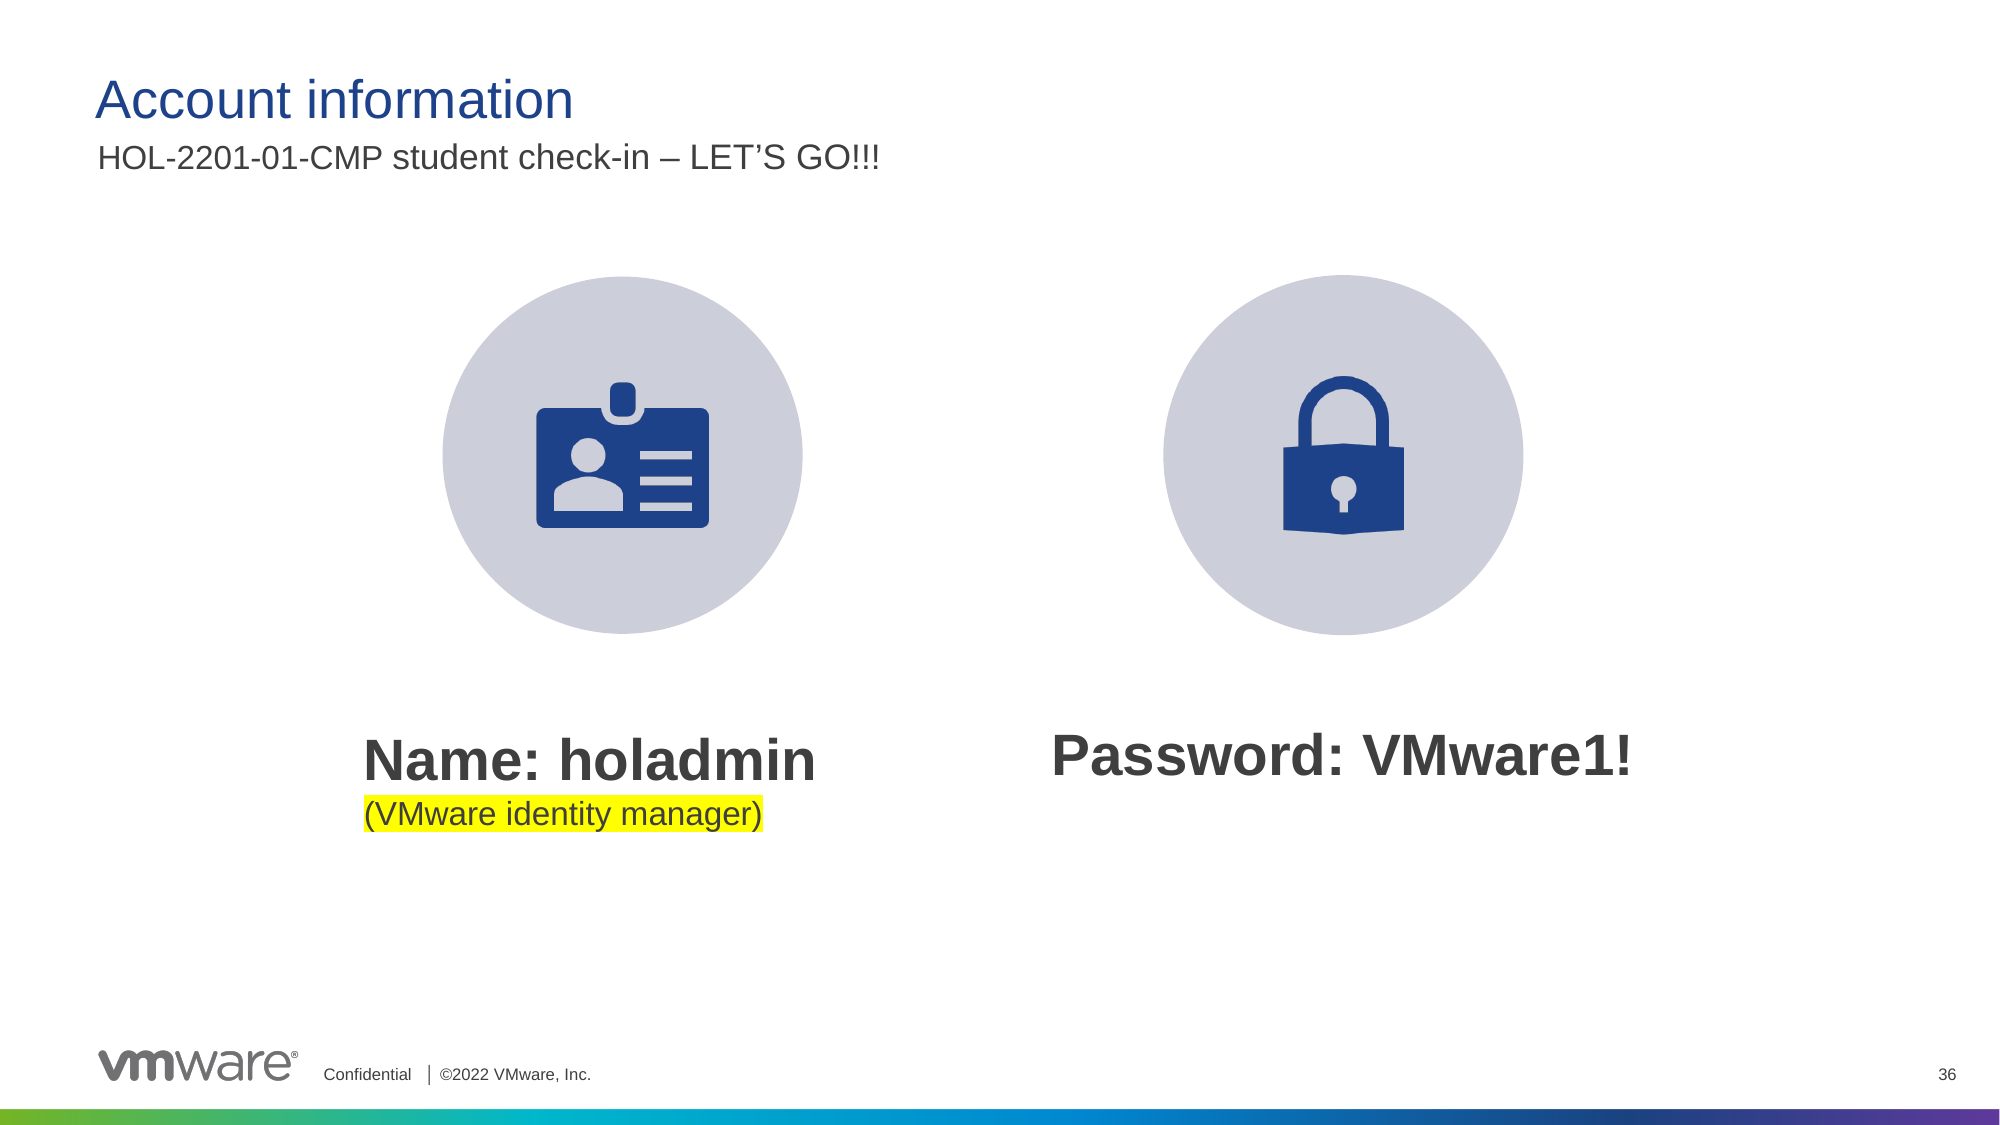

# Account information
HOL-2201-01-CMP student check-in – LET’S GO!!!

Name: holadmin
(VMware identity manager)
Password: VMware1!